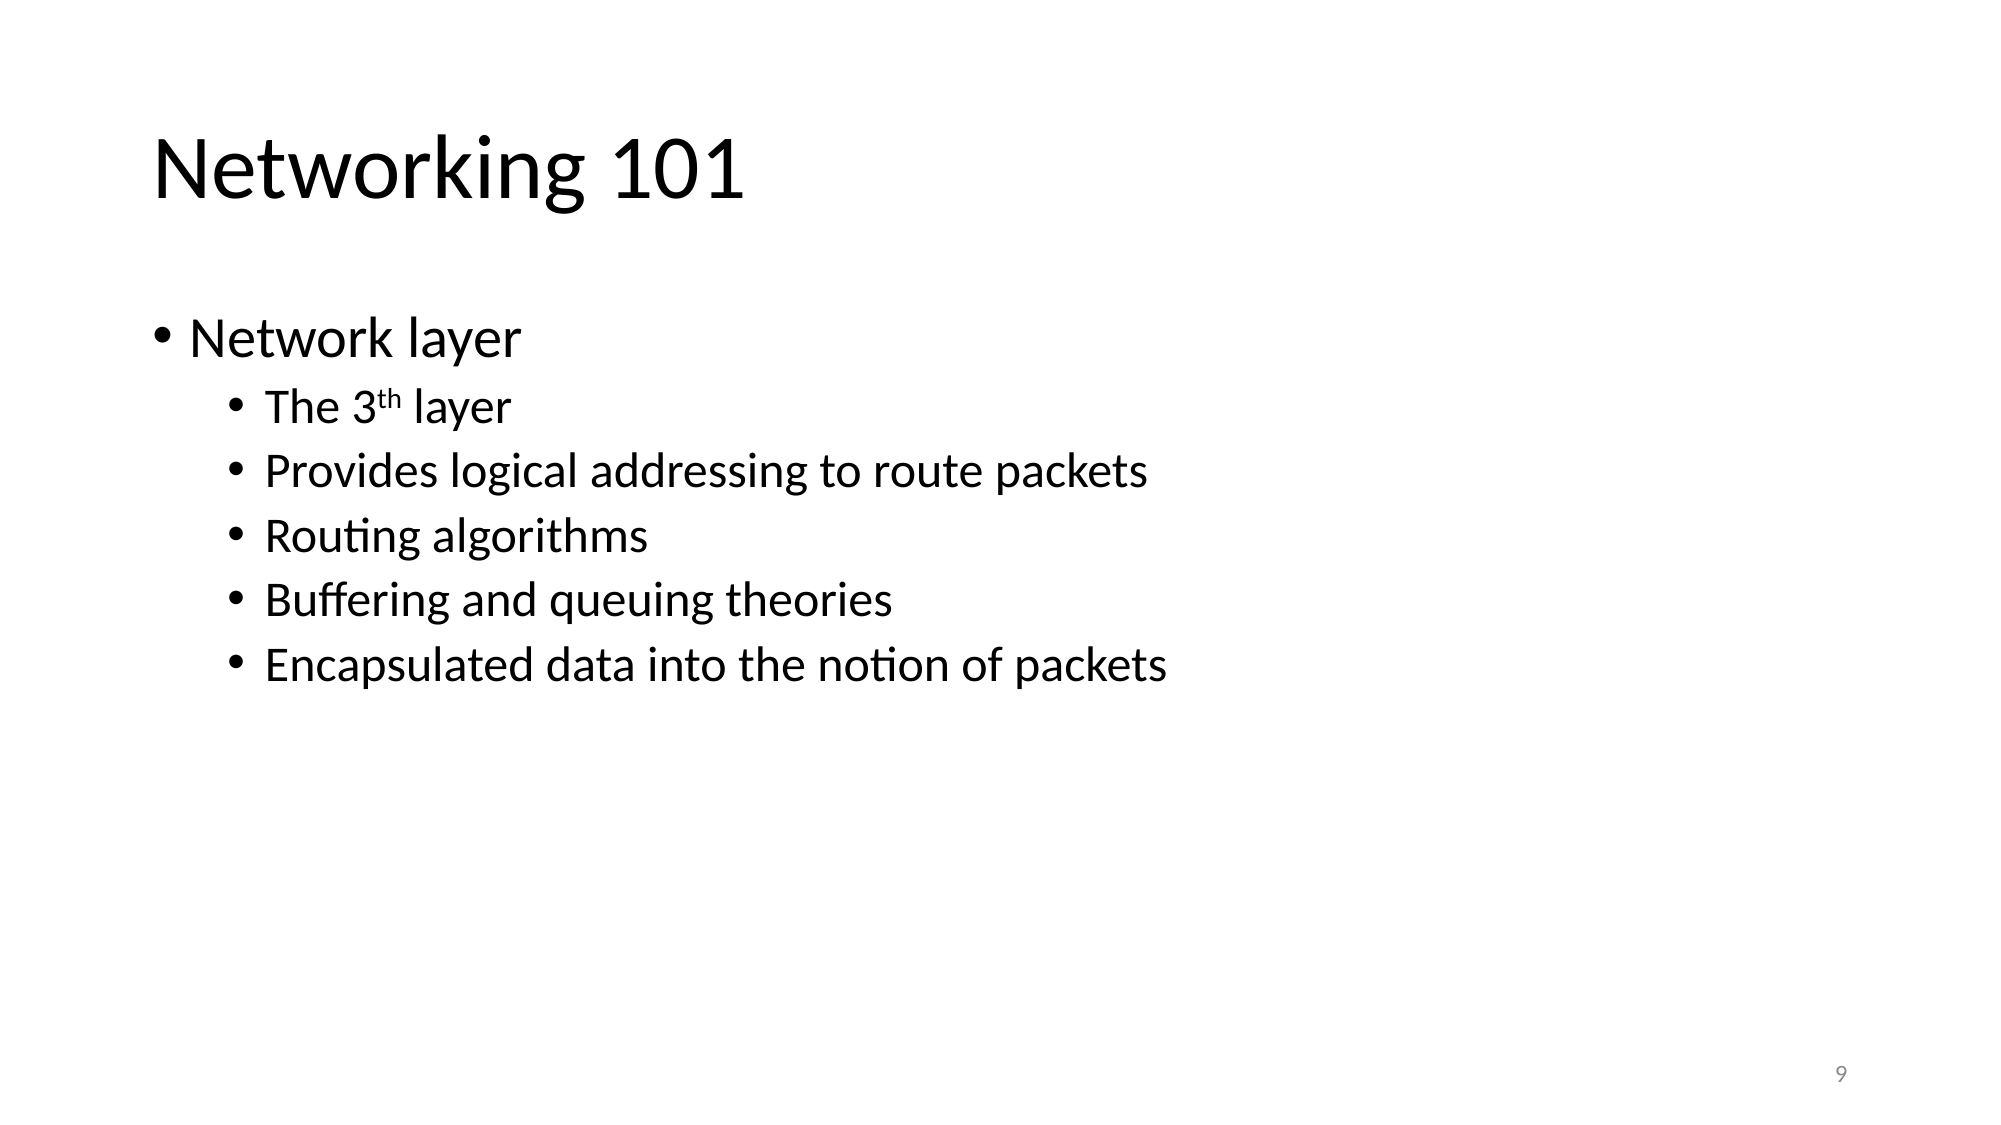

# Networking 101
Network layer
The 3th layer
Provides logical addressing to route packets
Routing algorithms
Buffering and queuing theories
Encapsulated data into the notion of packets

9